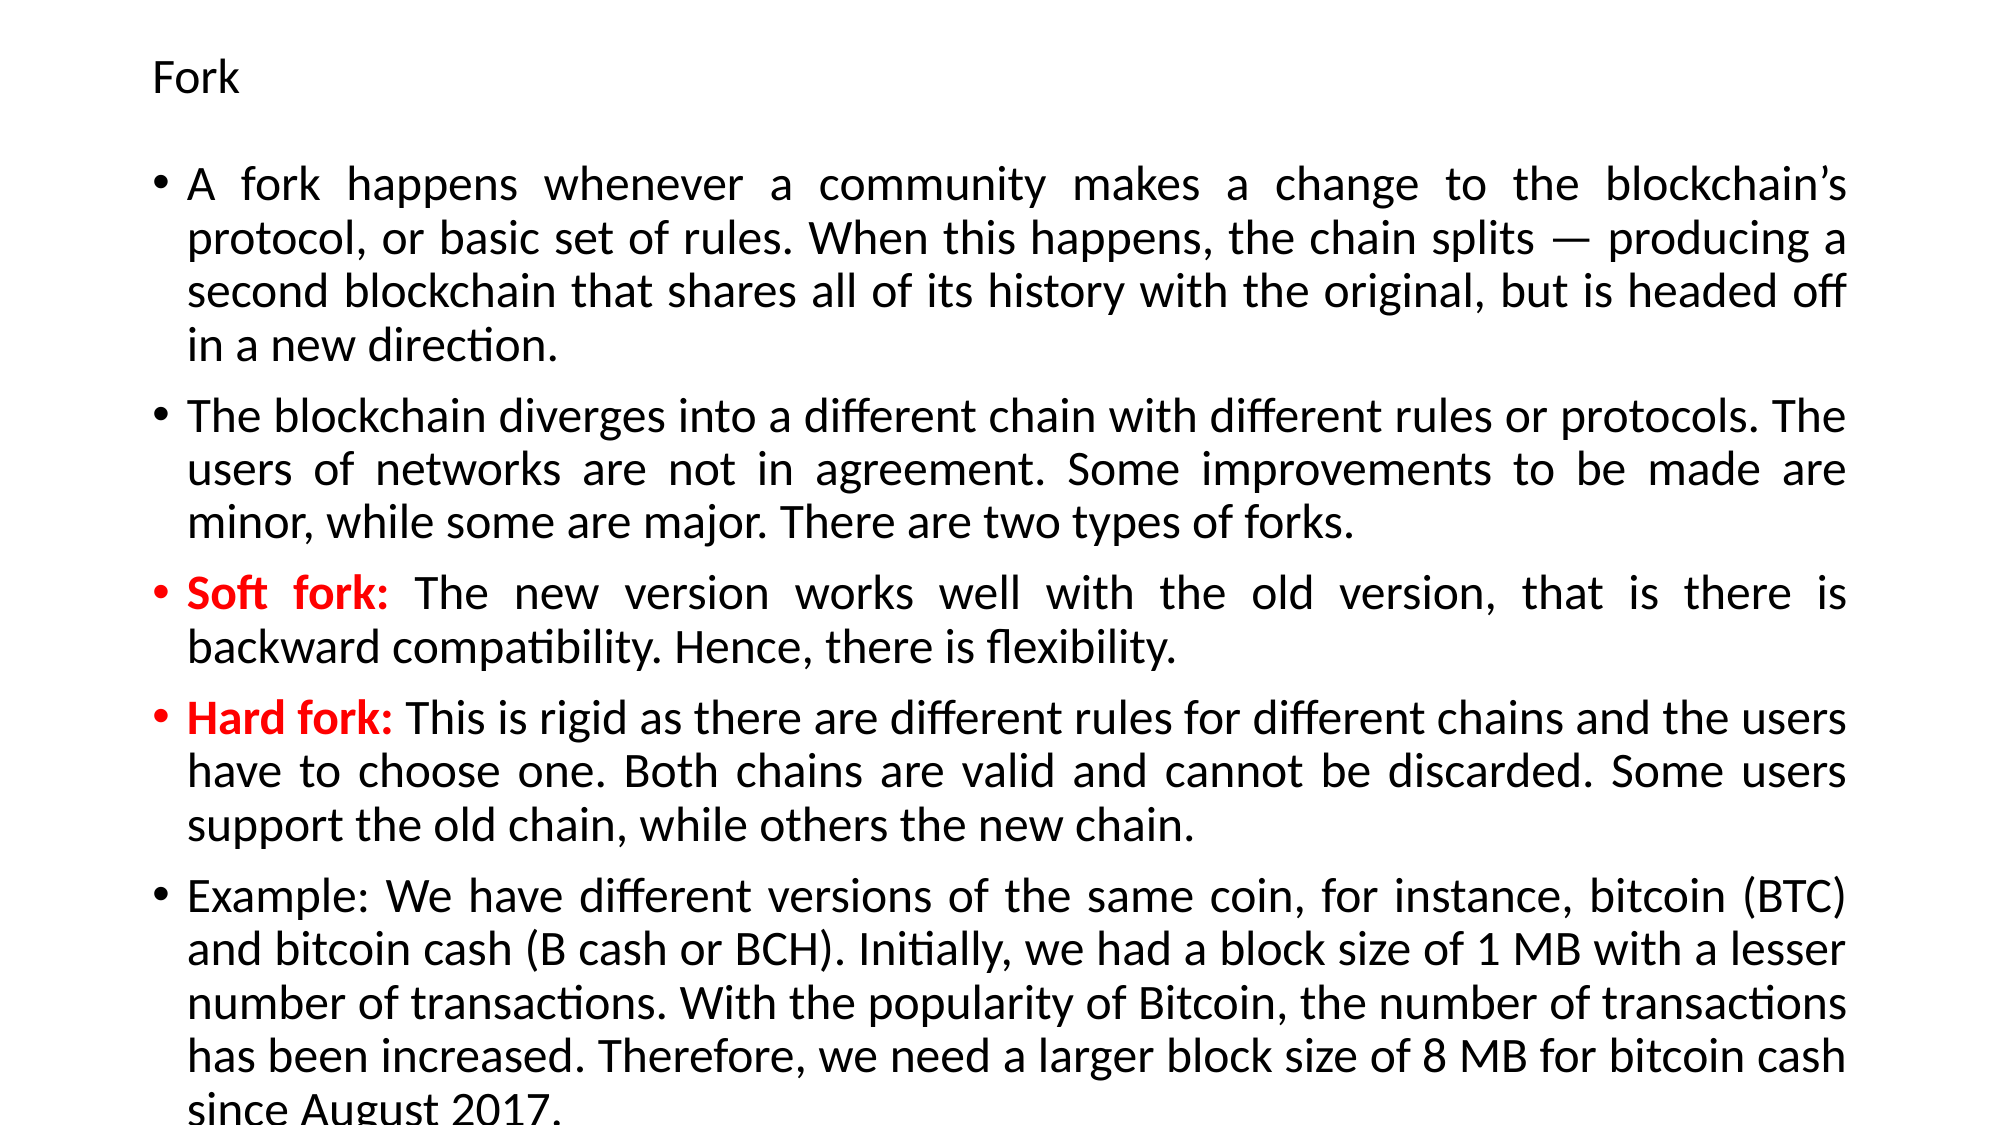

# Fork
A fork happens whenever a community makes a change to the blockchain’s protocol, or basic set of rules. When this happens, the chain splits — producing a second blockchain that shares all of its history with the original, but is headed off in a new direction.
The blockchain diverges into a different chain with different rules or protocols. The users of networks are not in agreement. Some improvements to be made are minor, while some are major. There are two types of forks.
Soft fork: The new version works well with the old version, that is there is backward compatibility. Hence, there is flexibility.
Hard fork: This is rigid as there are different rules for different chains and the users have to choose one. Both chains are valid and cannot be discarded. Some users support the old chain, while others the new chain.
Example: We have different versions of the same coin, for instance, bitcoin (BTC) and bitcoin cash (B cash or BCH). Initially, we had a block size of 1 MB with a lesser number of transactions. With the popularity of Bitcoin, the number of transactions has been increased. Therefore, we need a larger block size of 8 MB for bitcoin cash since August 2017.